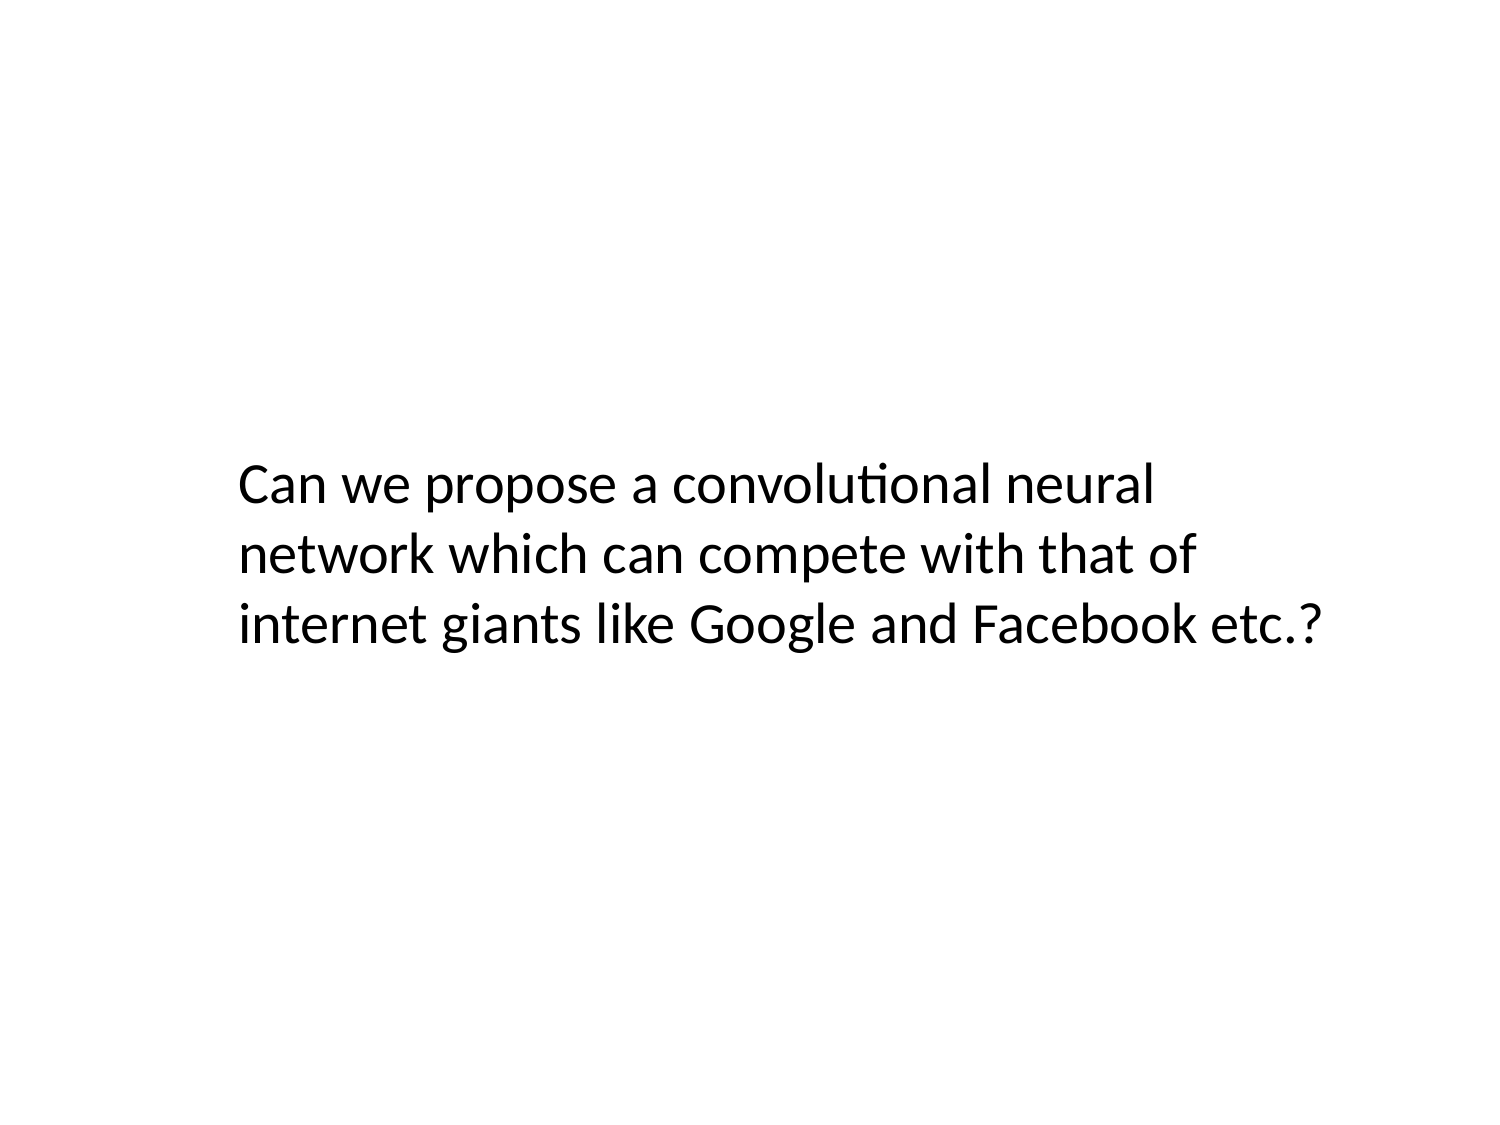

Can we propose a convolutional neural network which can compete with that of internet giants like Google and Facebook etc.?